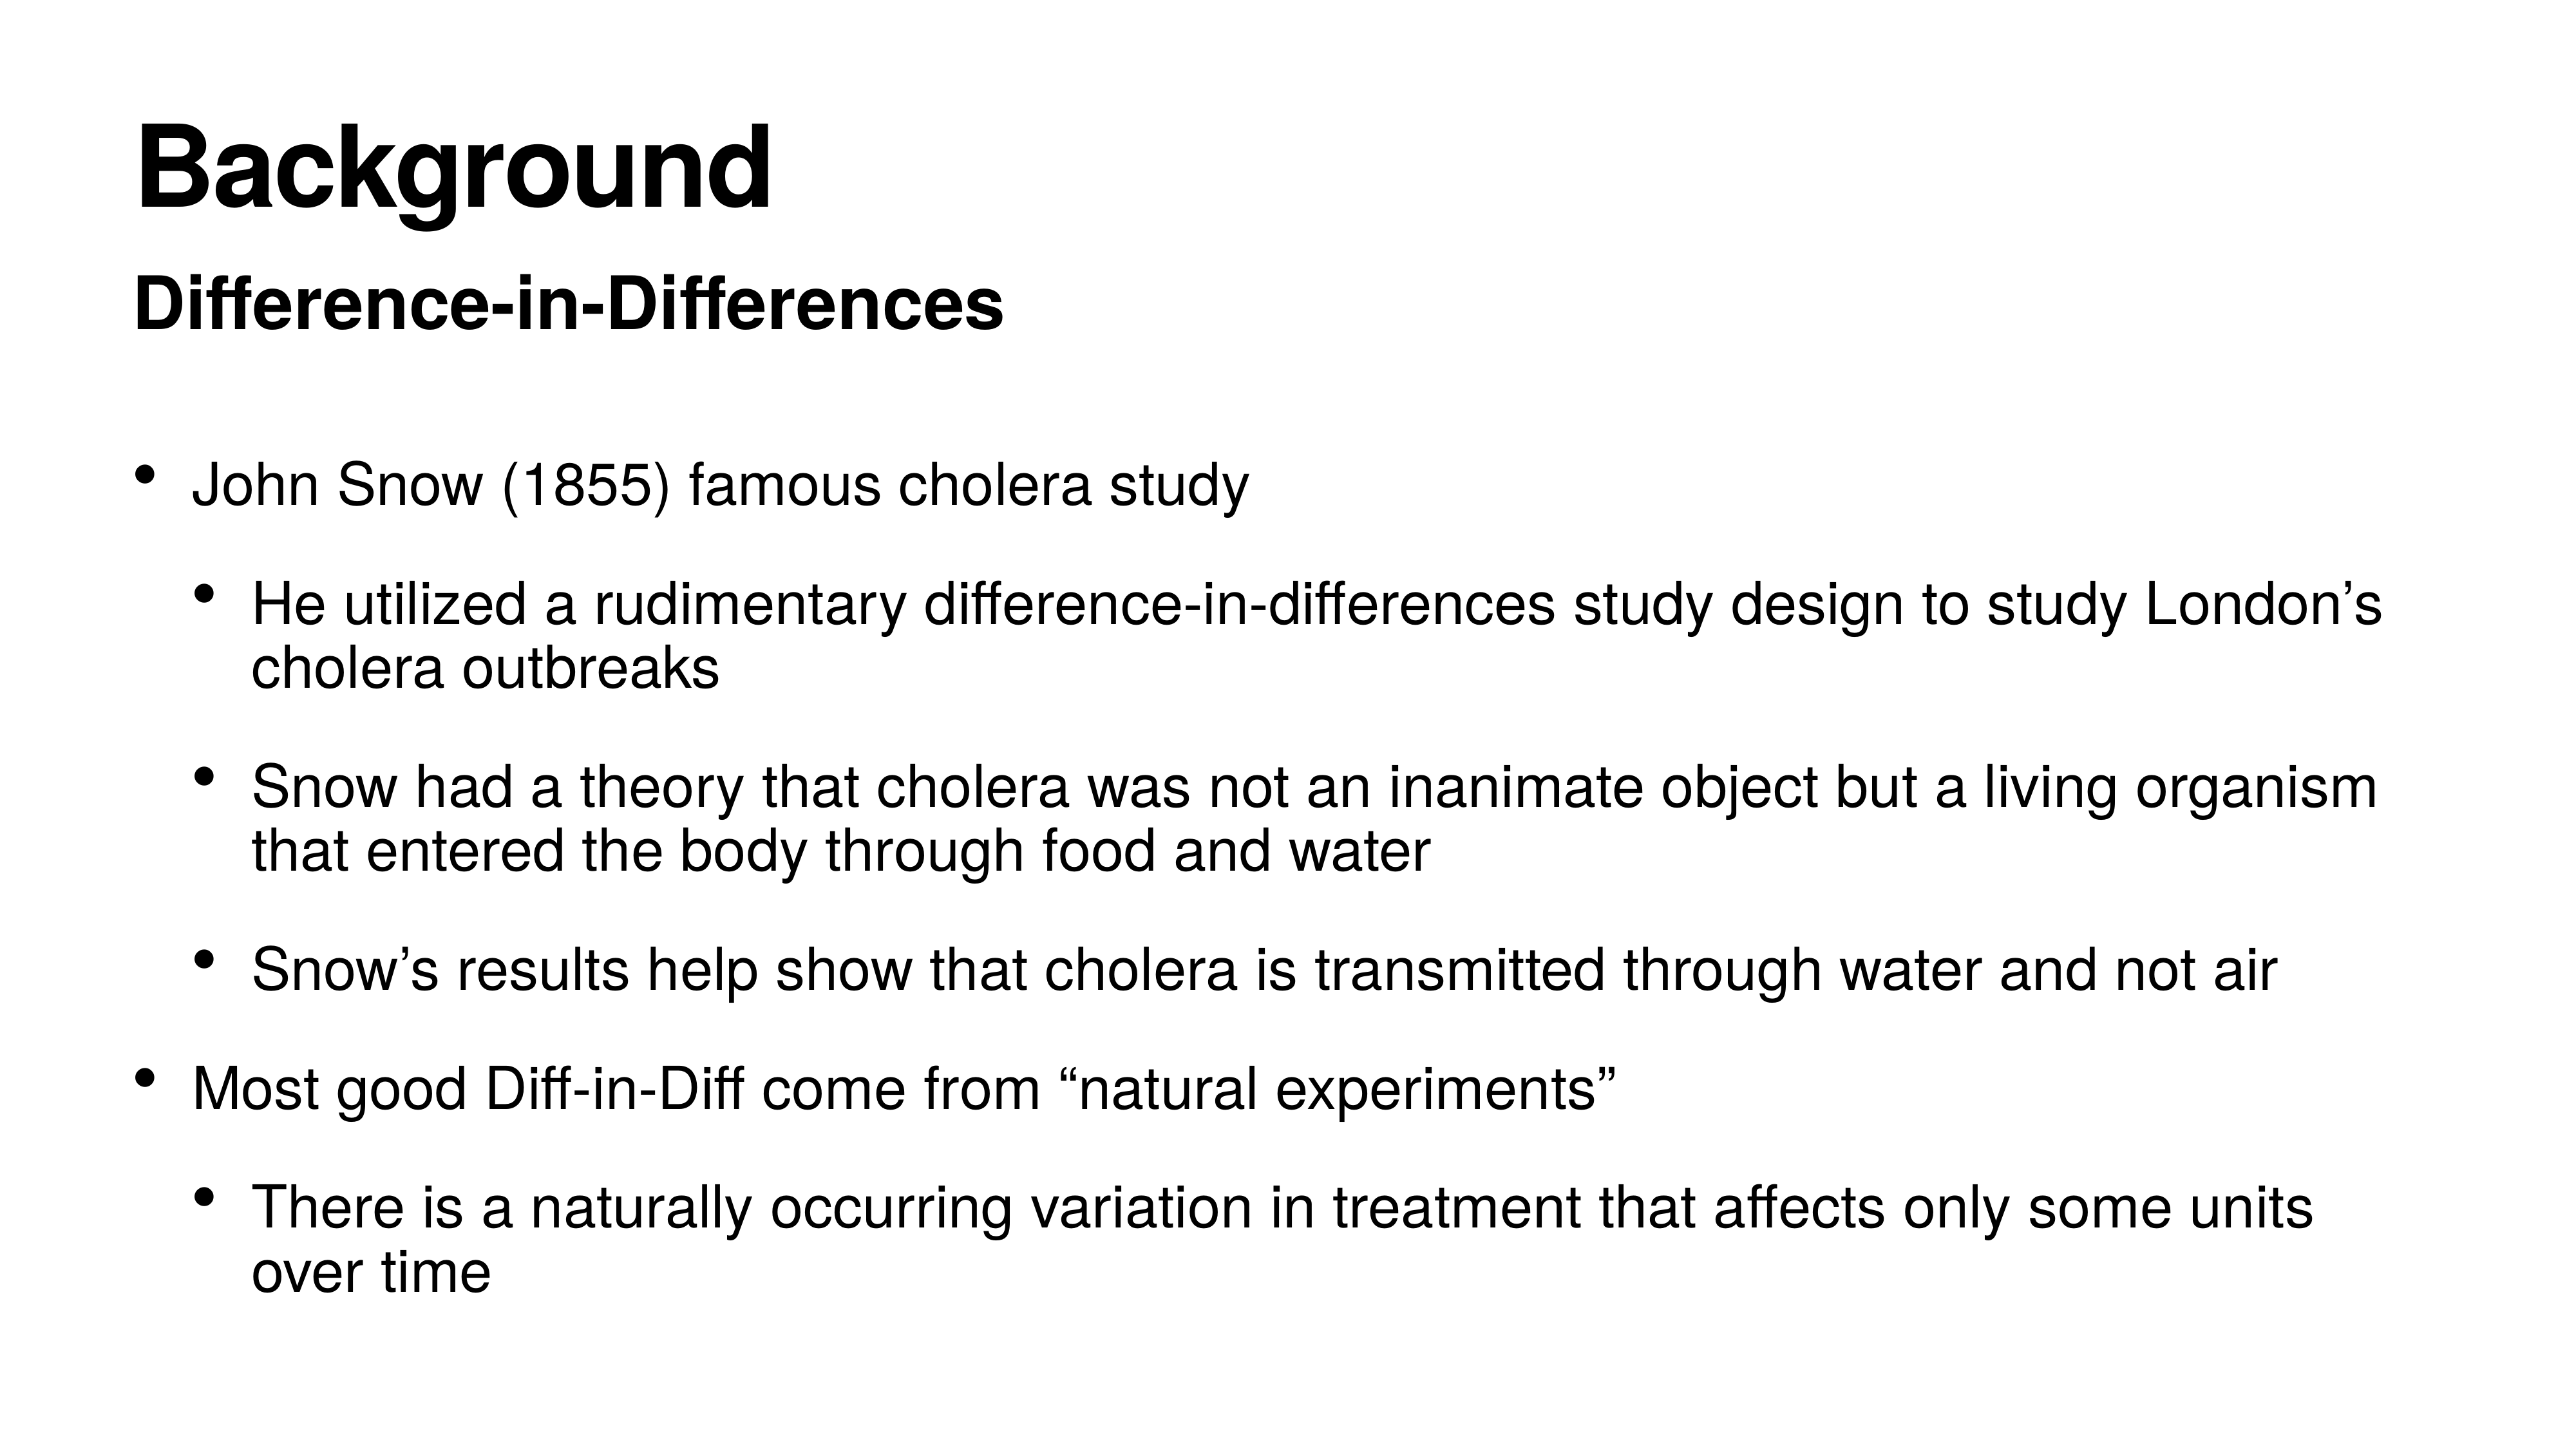

# Background
Difference-in-Differences
John Snow (1855) famous cholera study
He utilized a rudimentary difference-in-differences study design to study London’s cholera outbreaks
Snow had a theory that cholera was not an inanimate object but a living organism that entered the body through food and water
Snow’s results help show that cholera is transmitted through water and not air
Most good Diff-in-Diff come from “natural experiments”
There is a naturally occurring variation in treatment that affects only some units over time